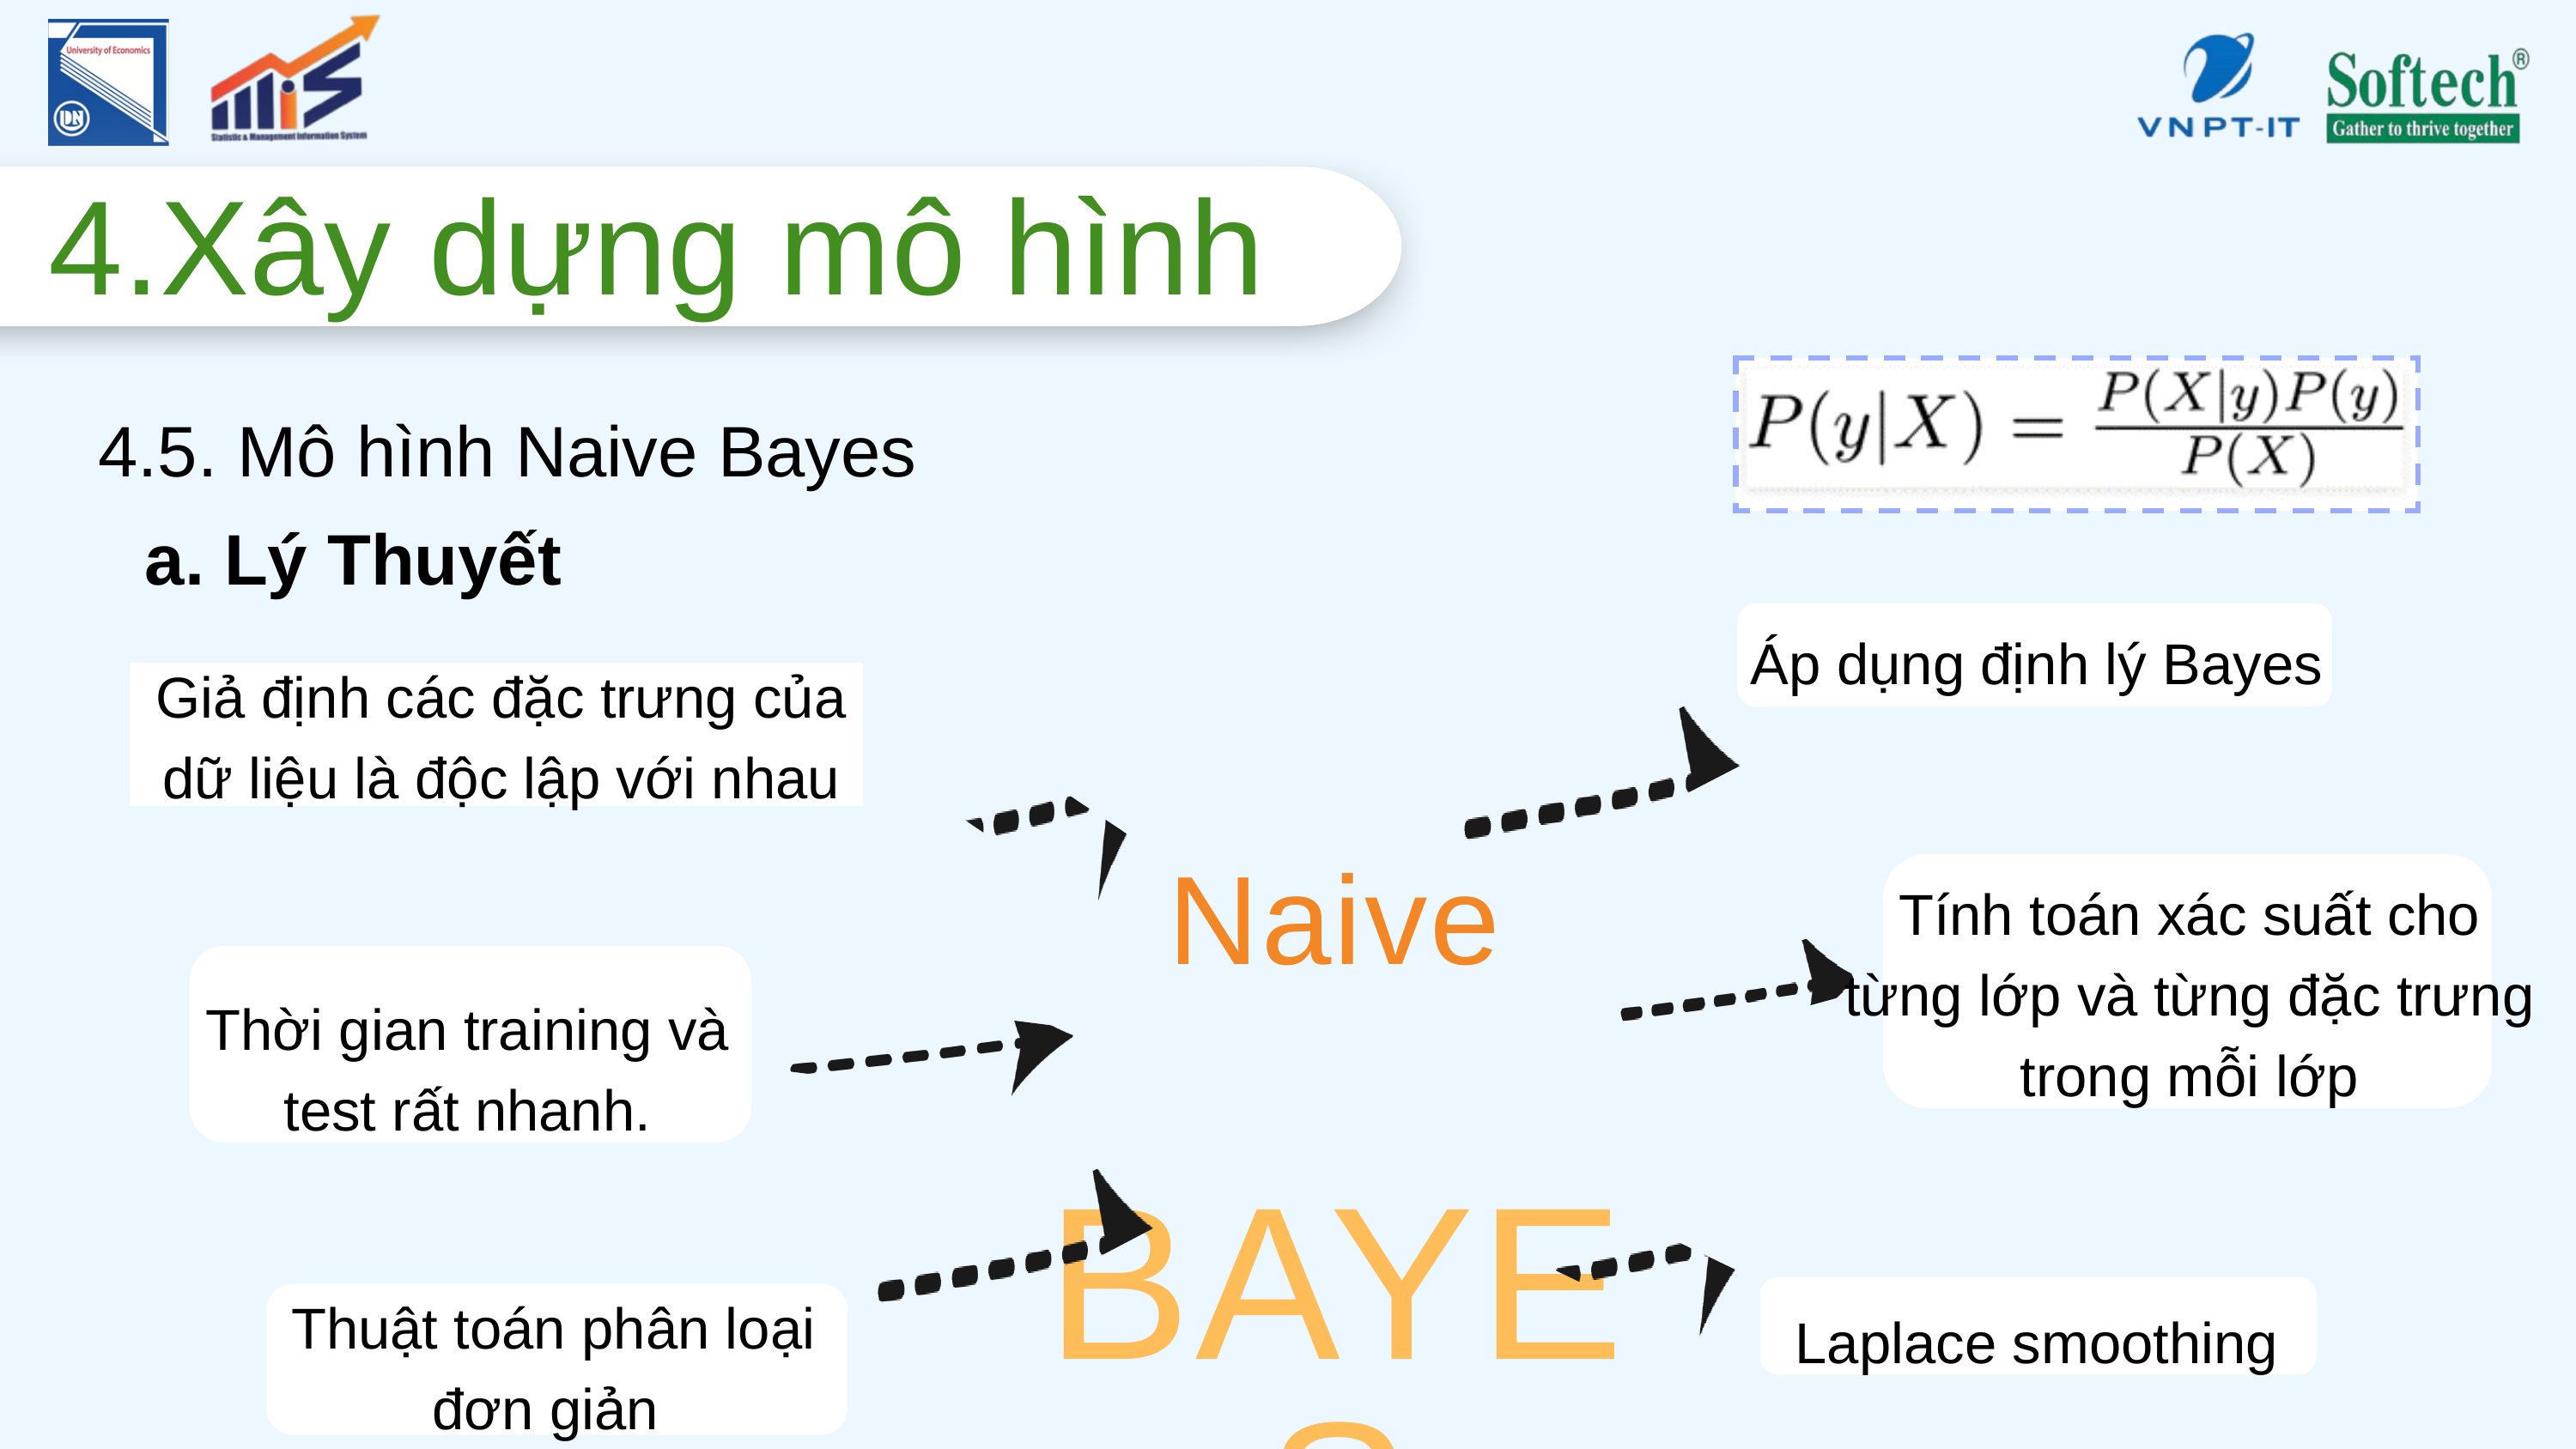

4.Xây dựng mô hình

4.5. Mô hình Naive Bayes
a. Lý Thuyết

Áp dụng định lý Bayes
Giả định các đặc trưng của dữ liệu là độc lập với nhau

Naive
Tính toán xác suất cho từng lớp và từng đặc trưng trong mỗi lớp

 BAYES
Thời gian training và test rất nhanh.

 Thuật toán phân loại đơn giản

Laplace smoothing